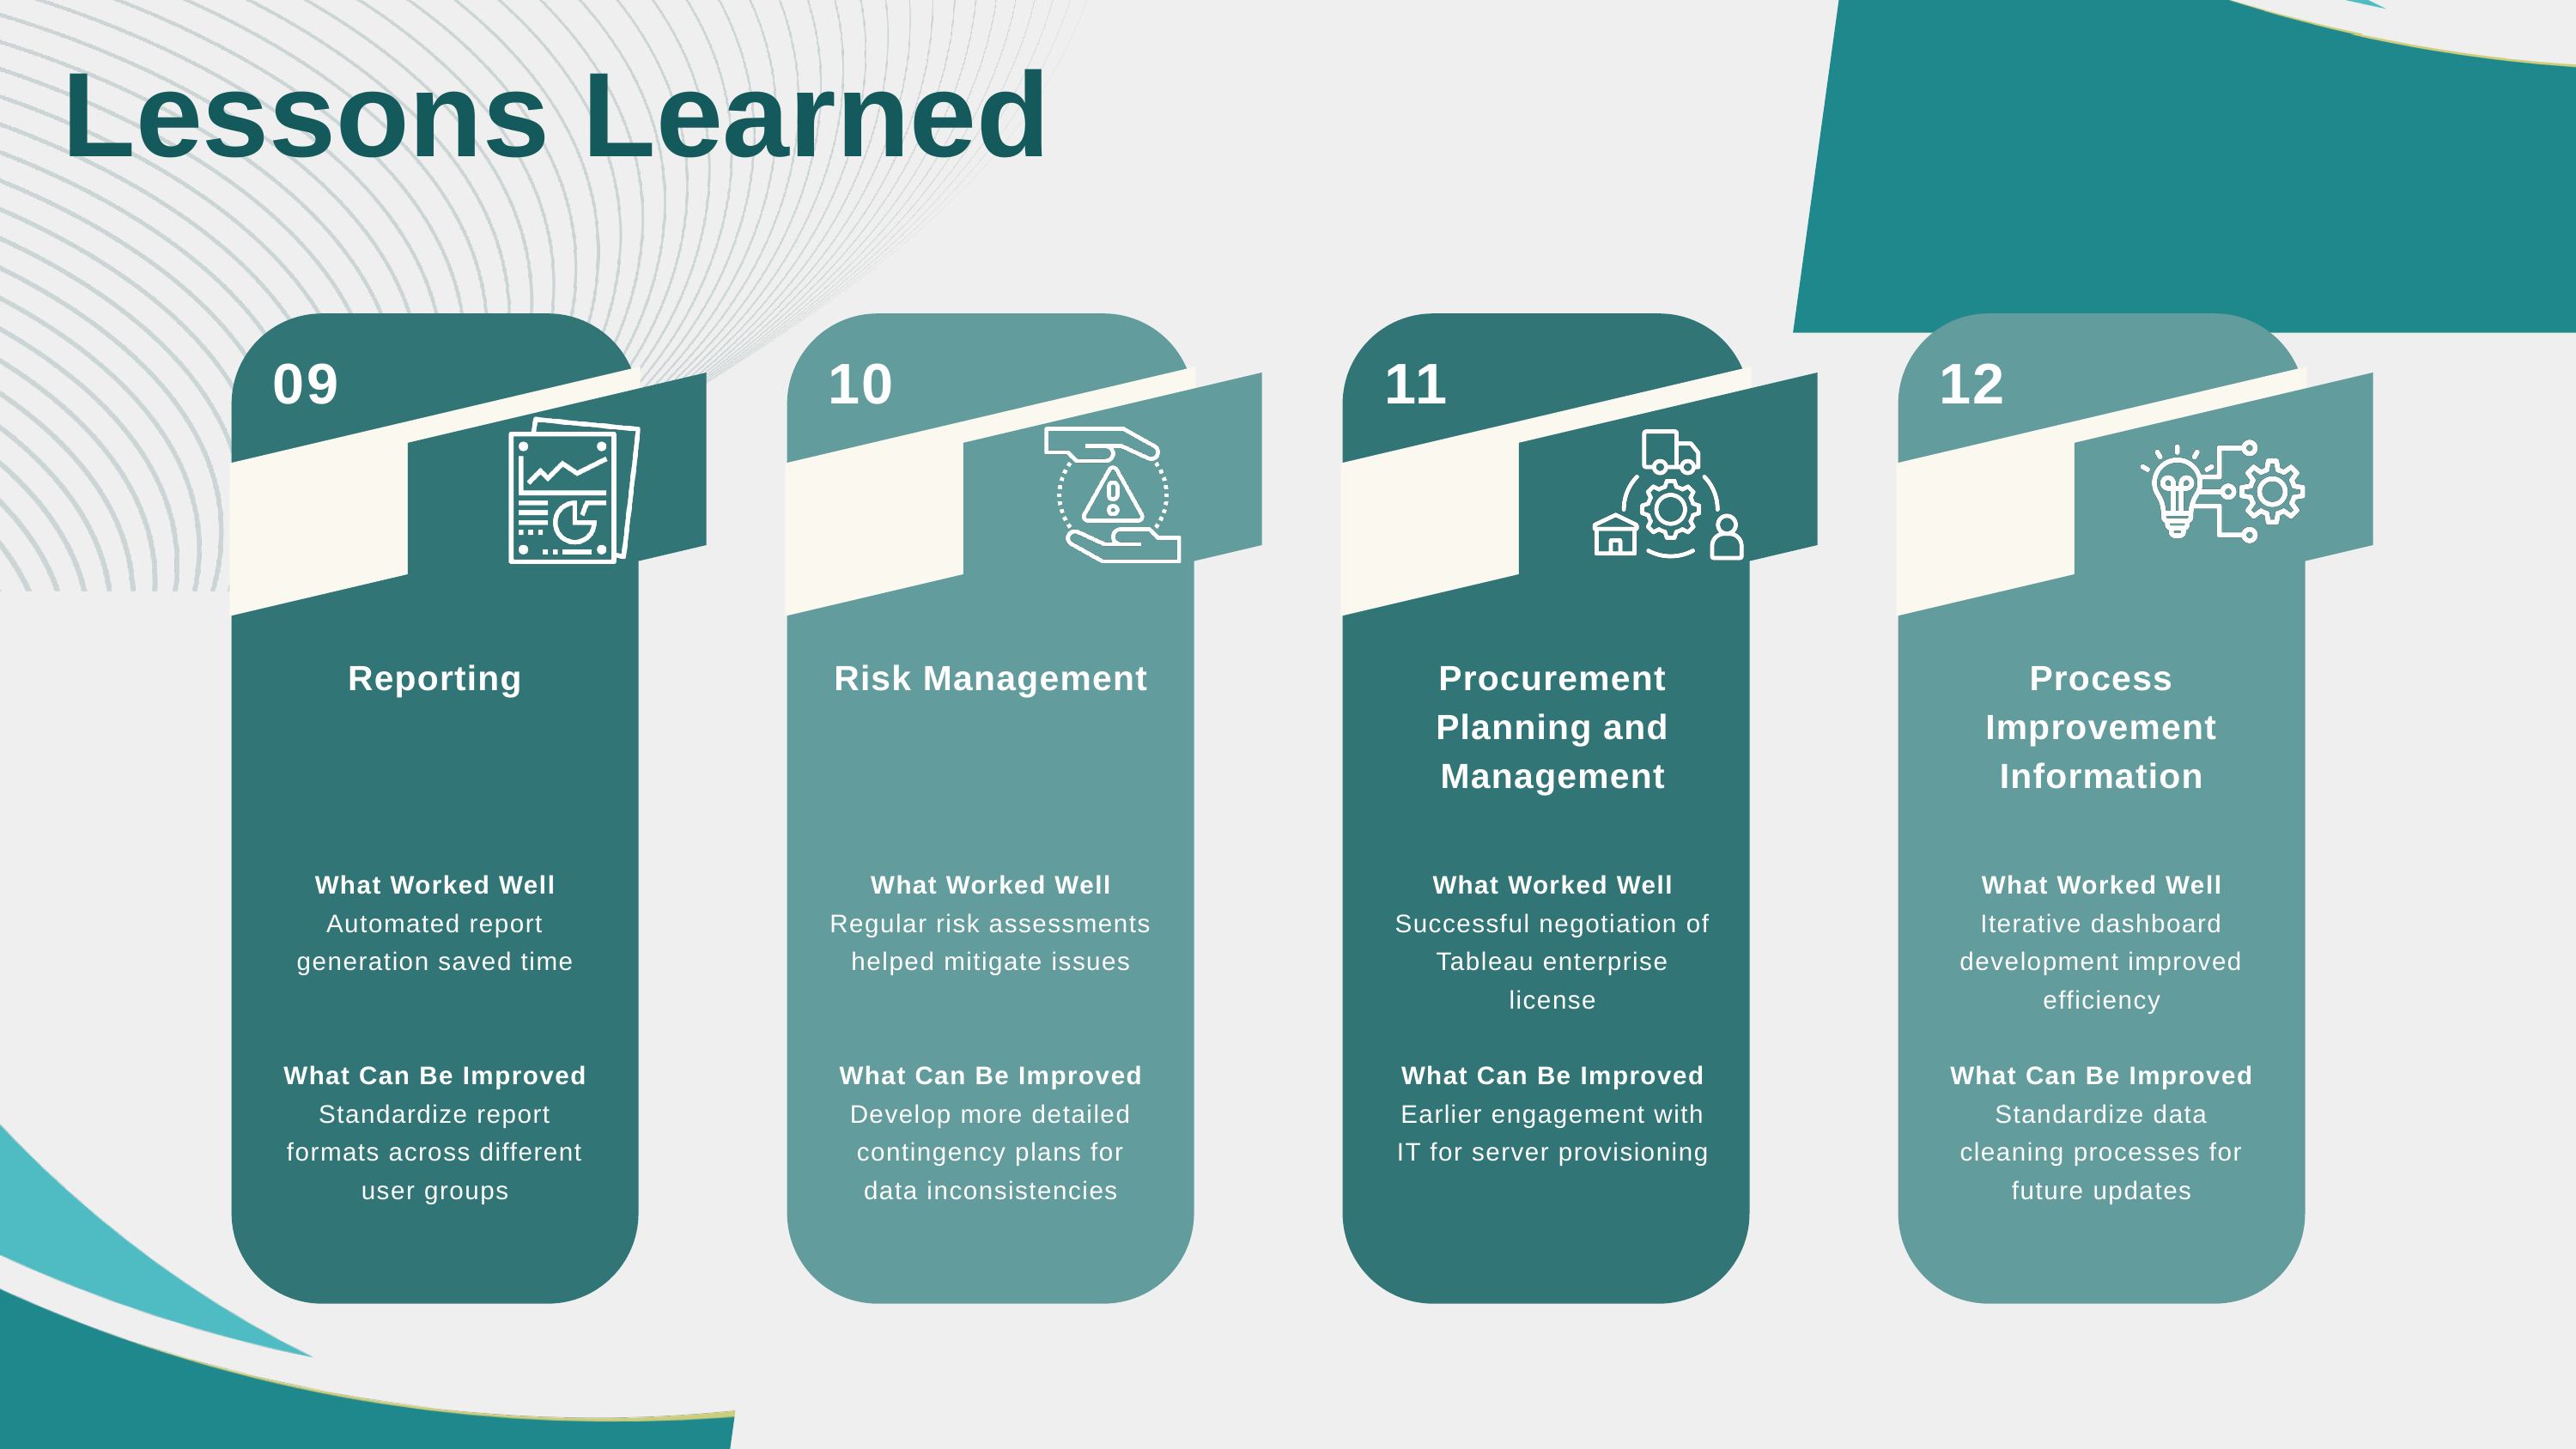

Lessons Learned

09
10
11
12

Reporting
Risk Management
Procurement Planning and Management
Process Improvement Information
What Worked Well
Automated report generation saved time

What Can Be Improved
Standardize report formats across different user groups
What Worked Well
Regular risk assessments helped mitigate issues

What Can Be Improved
Develop more detailed contingency plans for data inconsistencies
What Worked Well
Successful negotiation of Tableau enterprise license

What Can Be Improved
Earlier engagement with IT for server provisioning
What Worked Well
Iterative dashboard development improved efficiency

What Can Be Improved
Standardize data cleaning processes for future updates